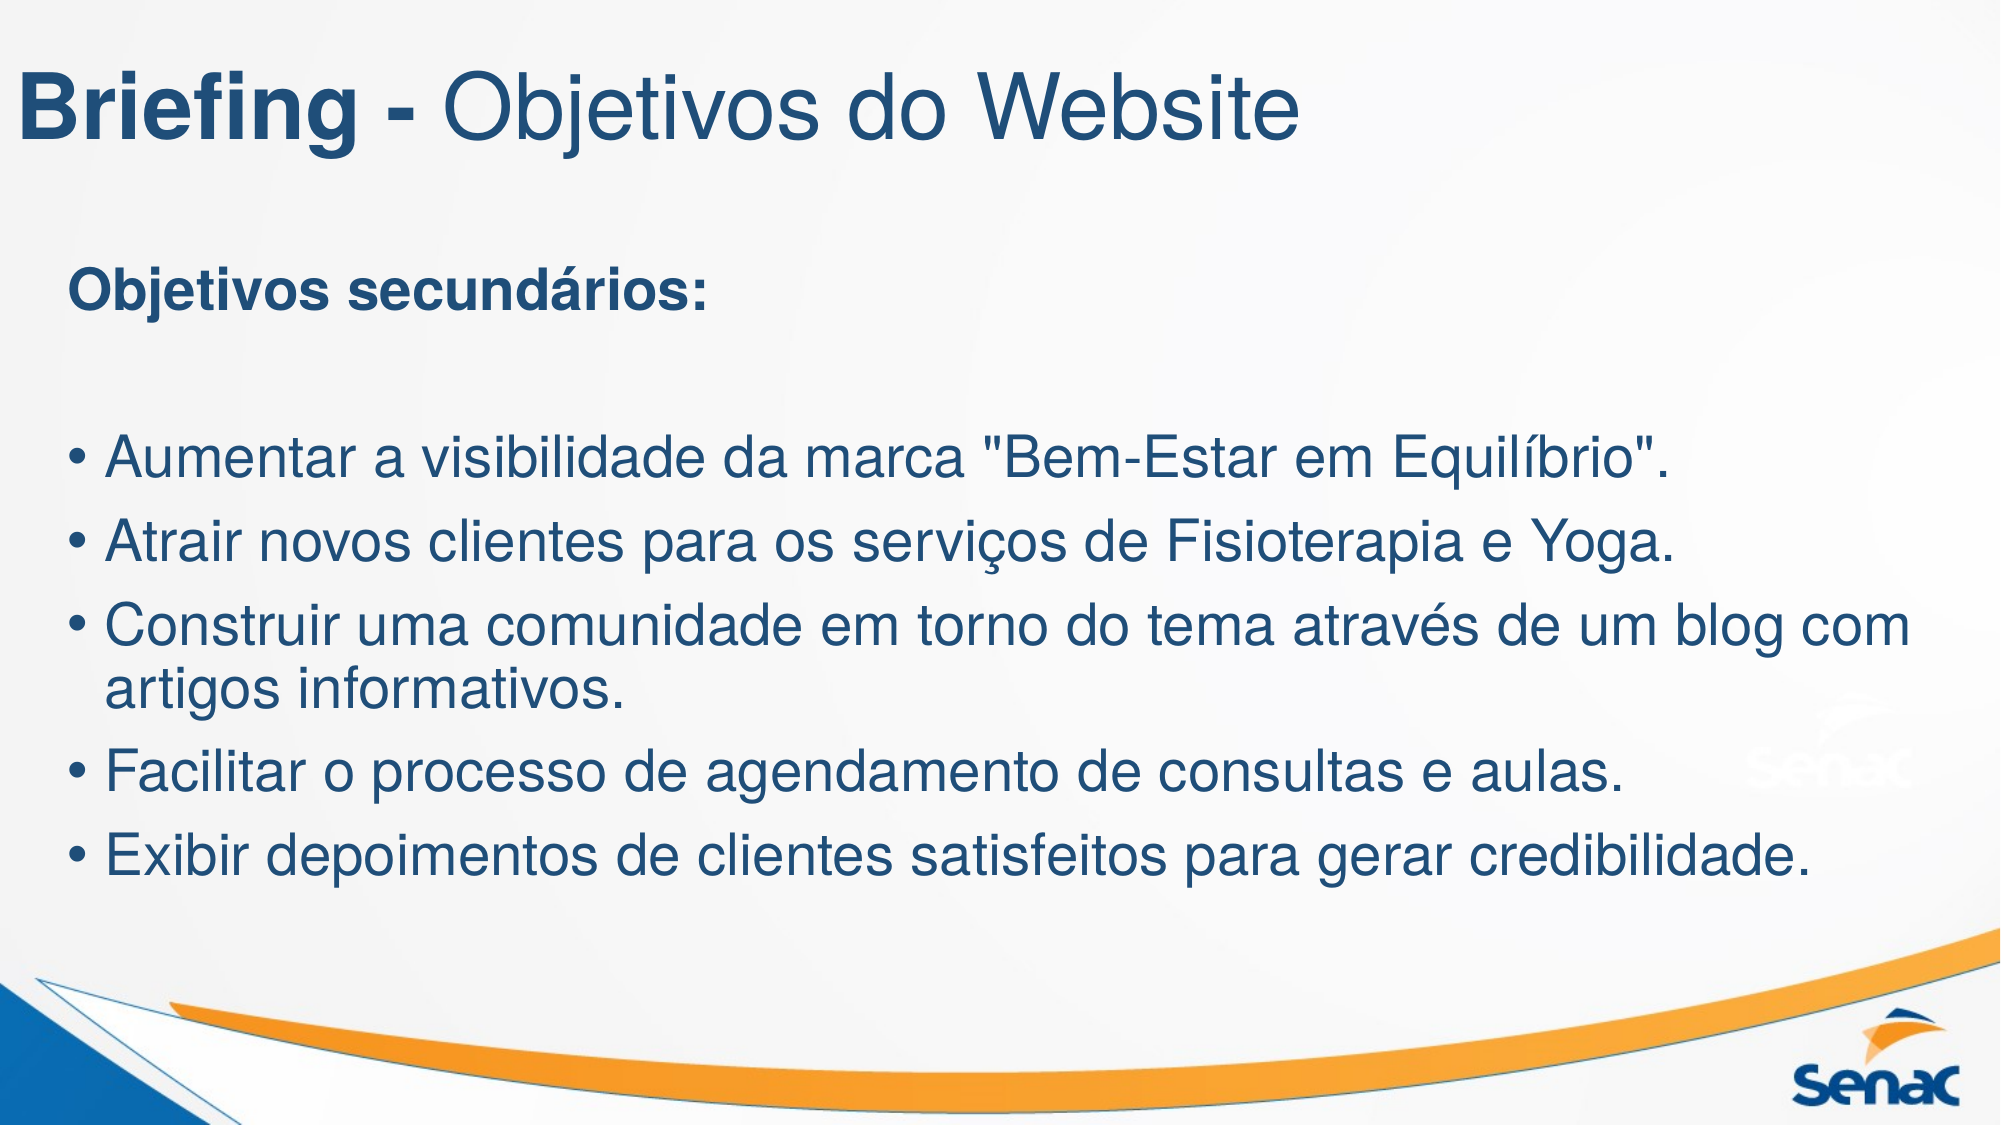

# Briefing - Objetivos do Website
Objetivos secundários:

Aumentar a visibilidade da marca "Bem-Estar em Equilíbrio".
Atrair novos clientes para os serviços de Fisioterapia e Yoga.
Construir uma comunidade em torno do tema através de um blog com artigos informativos.
Facilitar o processo de agendamento de consultas e aulas.
Exibir depoimentos de clientes satisfeitos para gerar credibilidade.